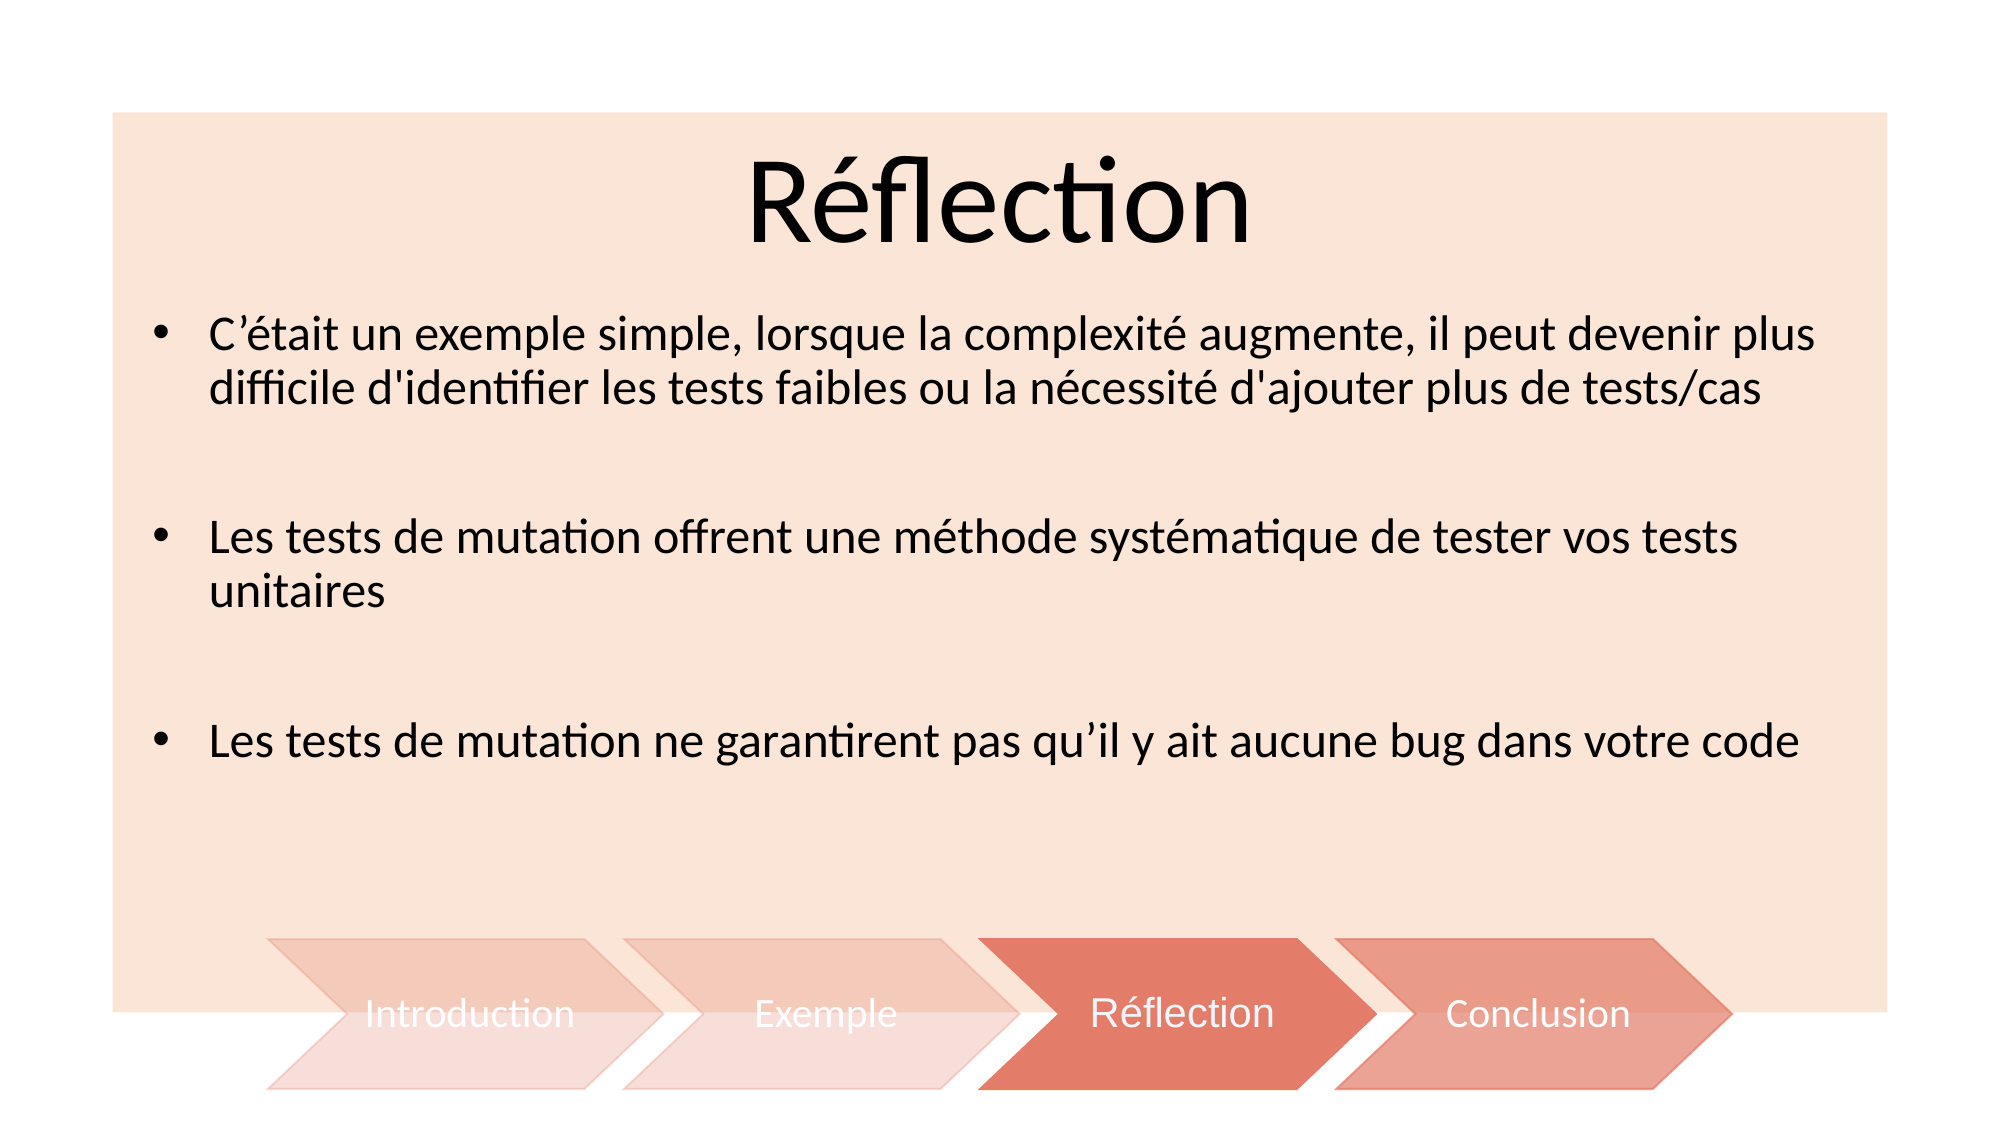

Réflection

C’était un exemple simple, lorsque la complexité augmente, il peut devenir plus difficile d'identifier les tests faibles ou la nécessité d'ajouter plus de tests/cas

Les tests de mutation offrent une méthode systématique de tester vos tests unitaires

Les tests de mutation ne garantirent pas qu’il y ait aucune bug dans votre code

Introduction
Exemple
Réflection
Conclusion